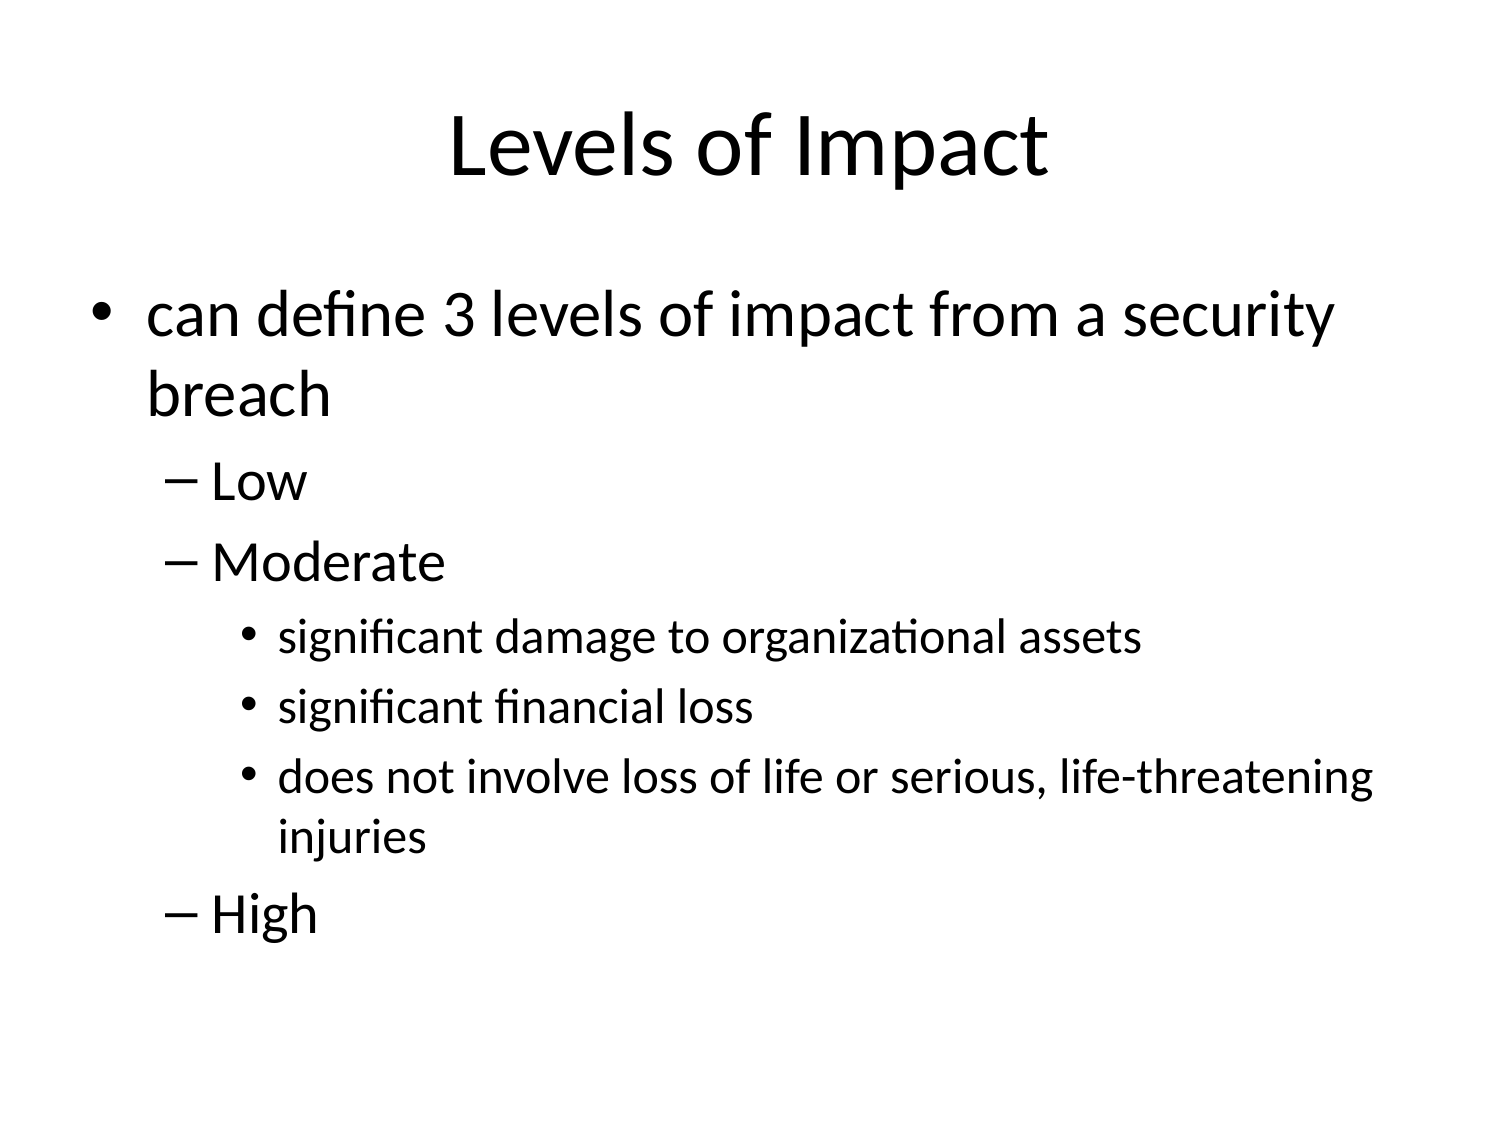

# Levels of Impact
can define 3 levels of impact from a security breach
Low
Moderate
significant damage to organizational assets
significant financial loss
does not involve loss of life or serious, life-threatening injuries
High